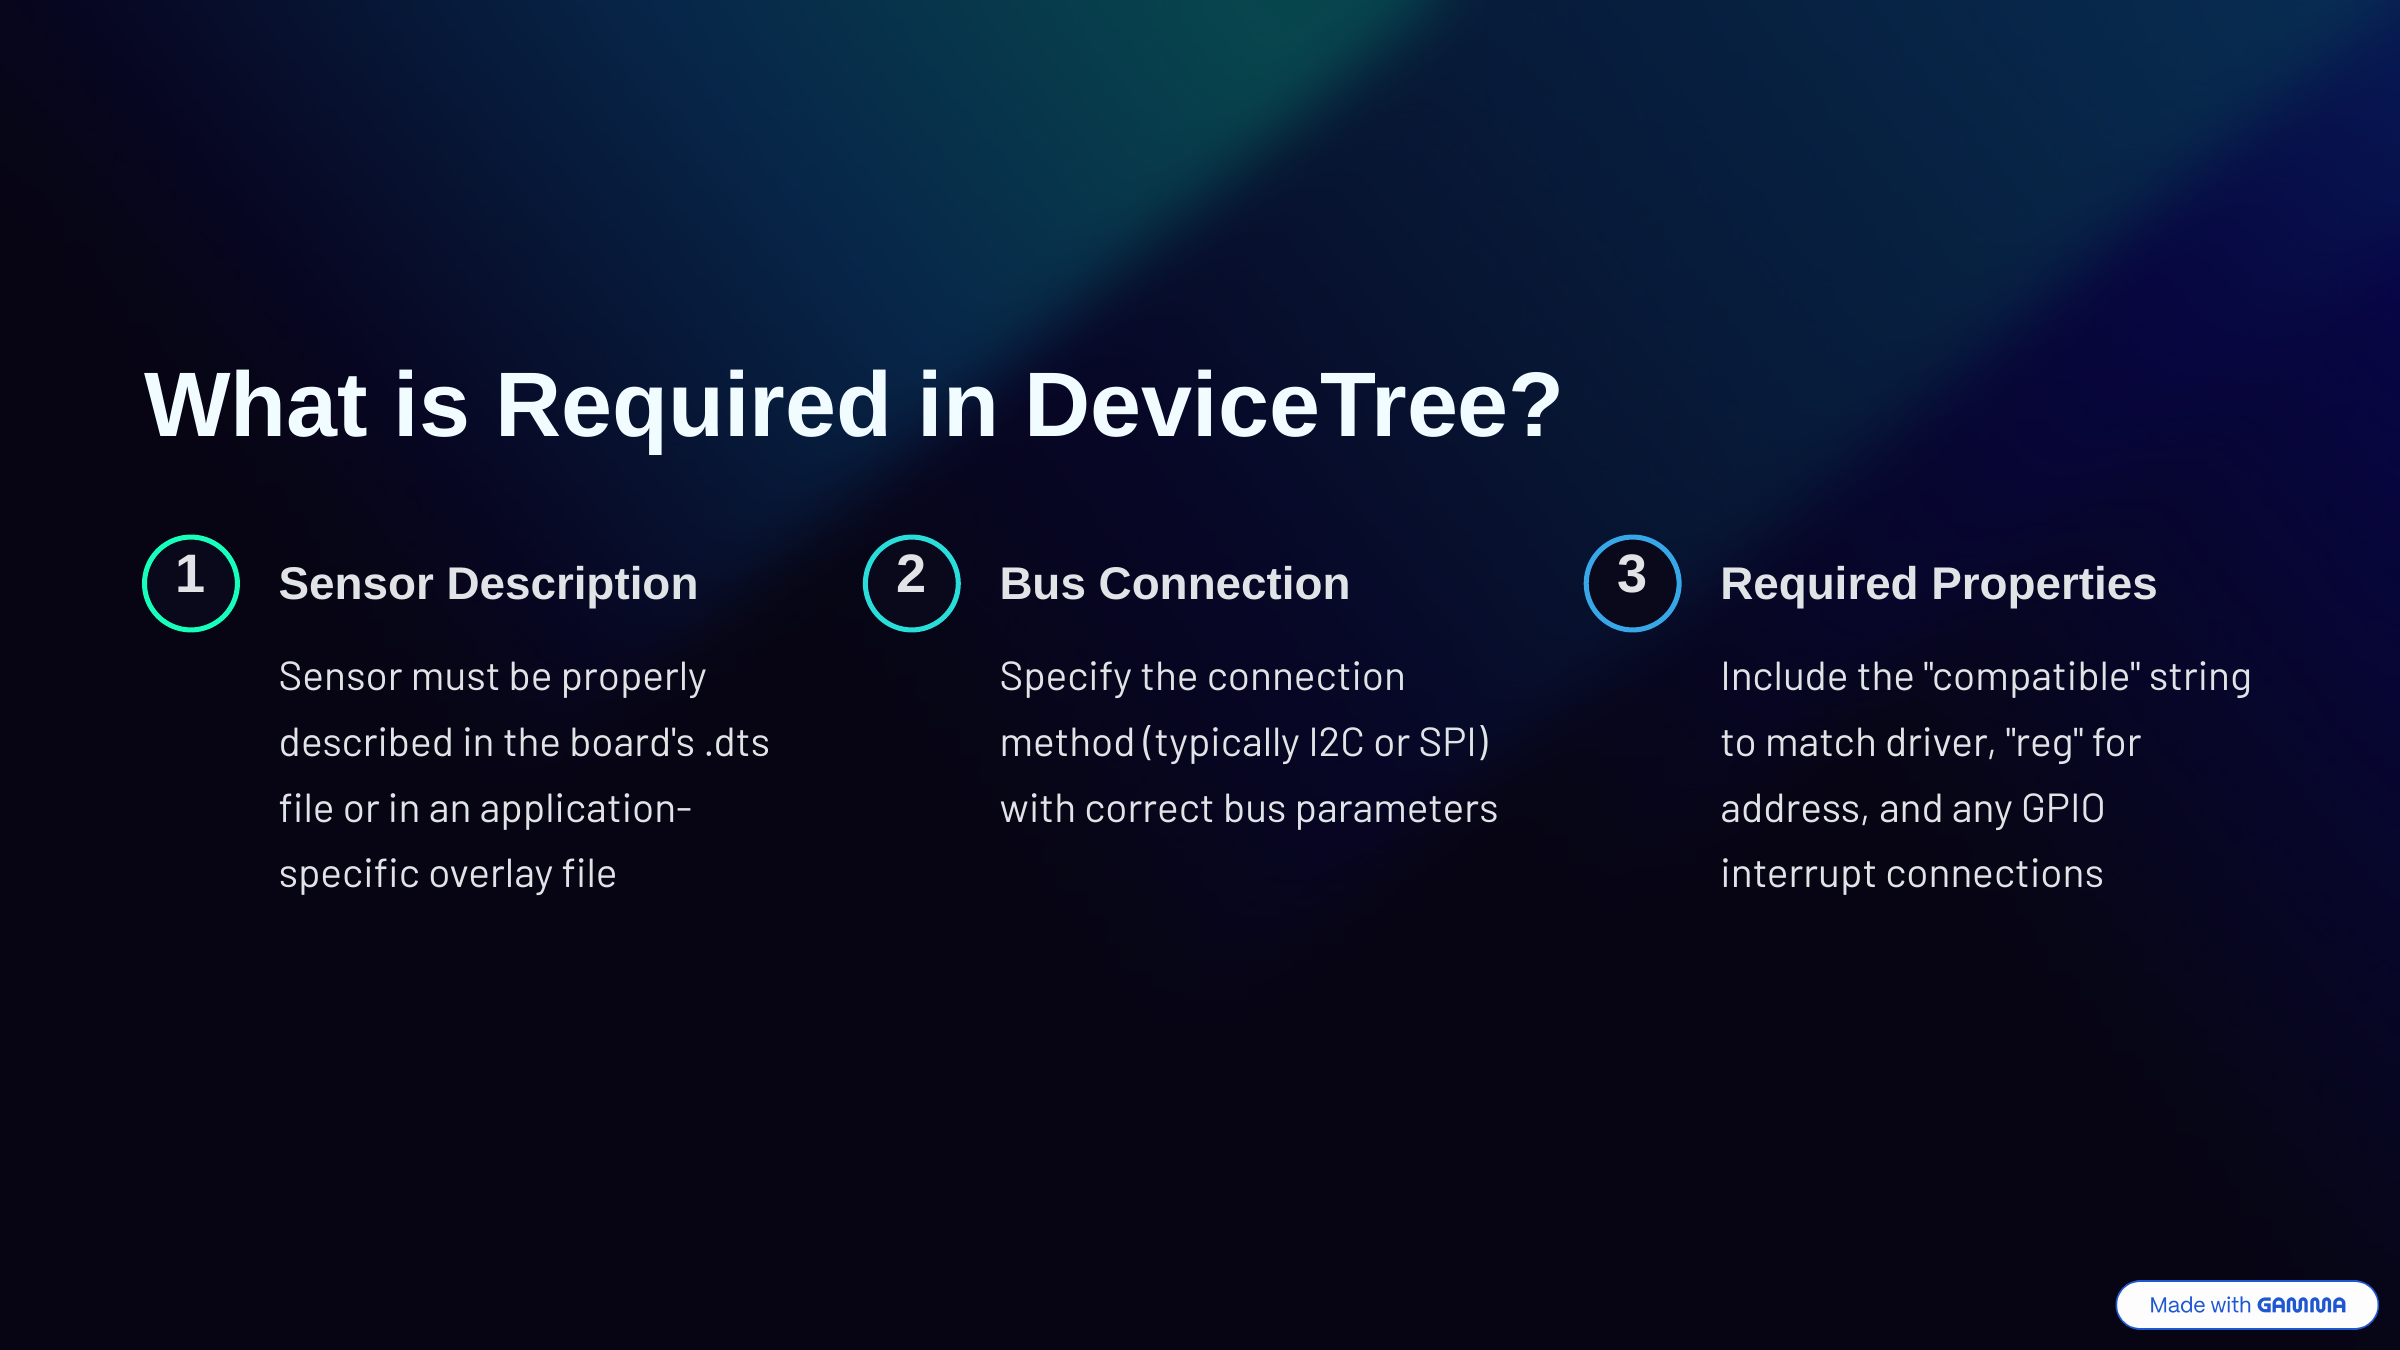

What is Required in DeviceTree?

1
2
3
Sensor Description
Bus Connection
Required Properties
Sensor must be properly described in the board's .dts file or in an application-specific overlay file
Specify the connection method (typically I2C or SPI) with correct bus parameters
Include the "compatible" string to match driver, "reg" for address, and any GPIO interrupt connections